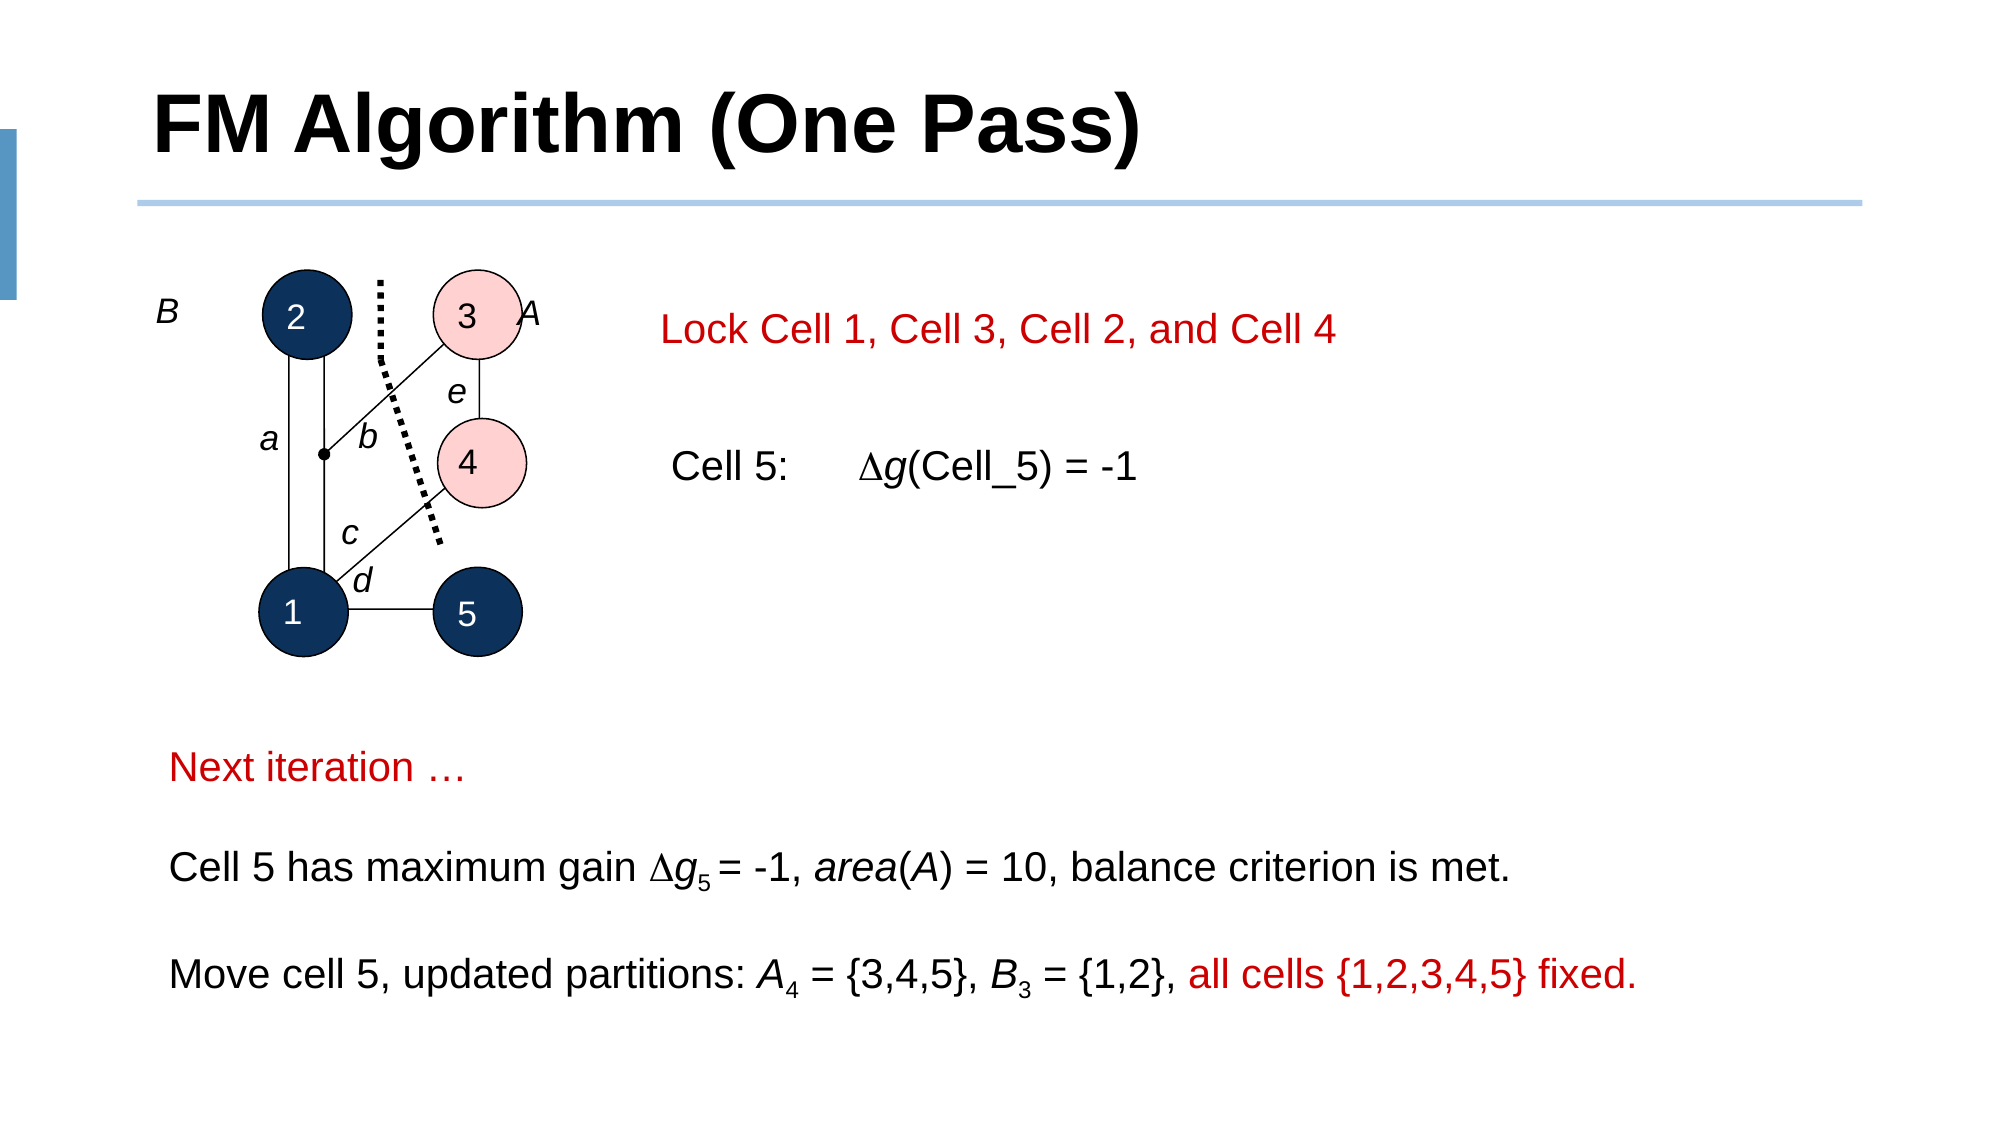

# FM Algorithm (One Pass)

3
2

B
A

e
b
a

4

c
d

1
5

Lock Cell 1, Cell 3, Cell 2, and Cell 4
Cell 5:      Δg(Cell_5) = -1
Next iteration …
Cell 5 has maximum gain Δg5 = -1, area(A) = 10, balance criterion is met.
Move cell 5, updated partitions: A4 = {3,4,5}, B3 = {1,2}, all cells {1,2,3,4,5} fixed.